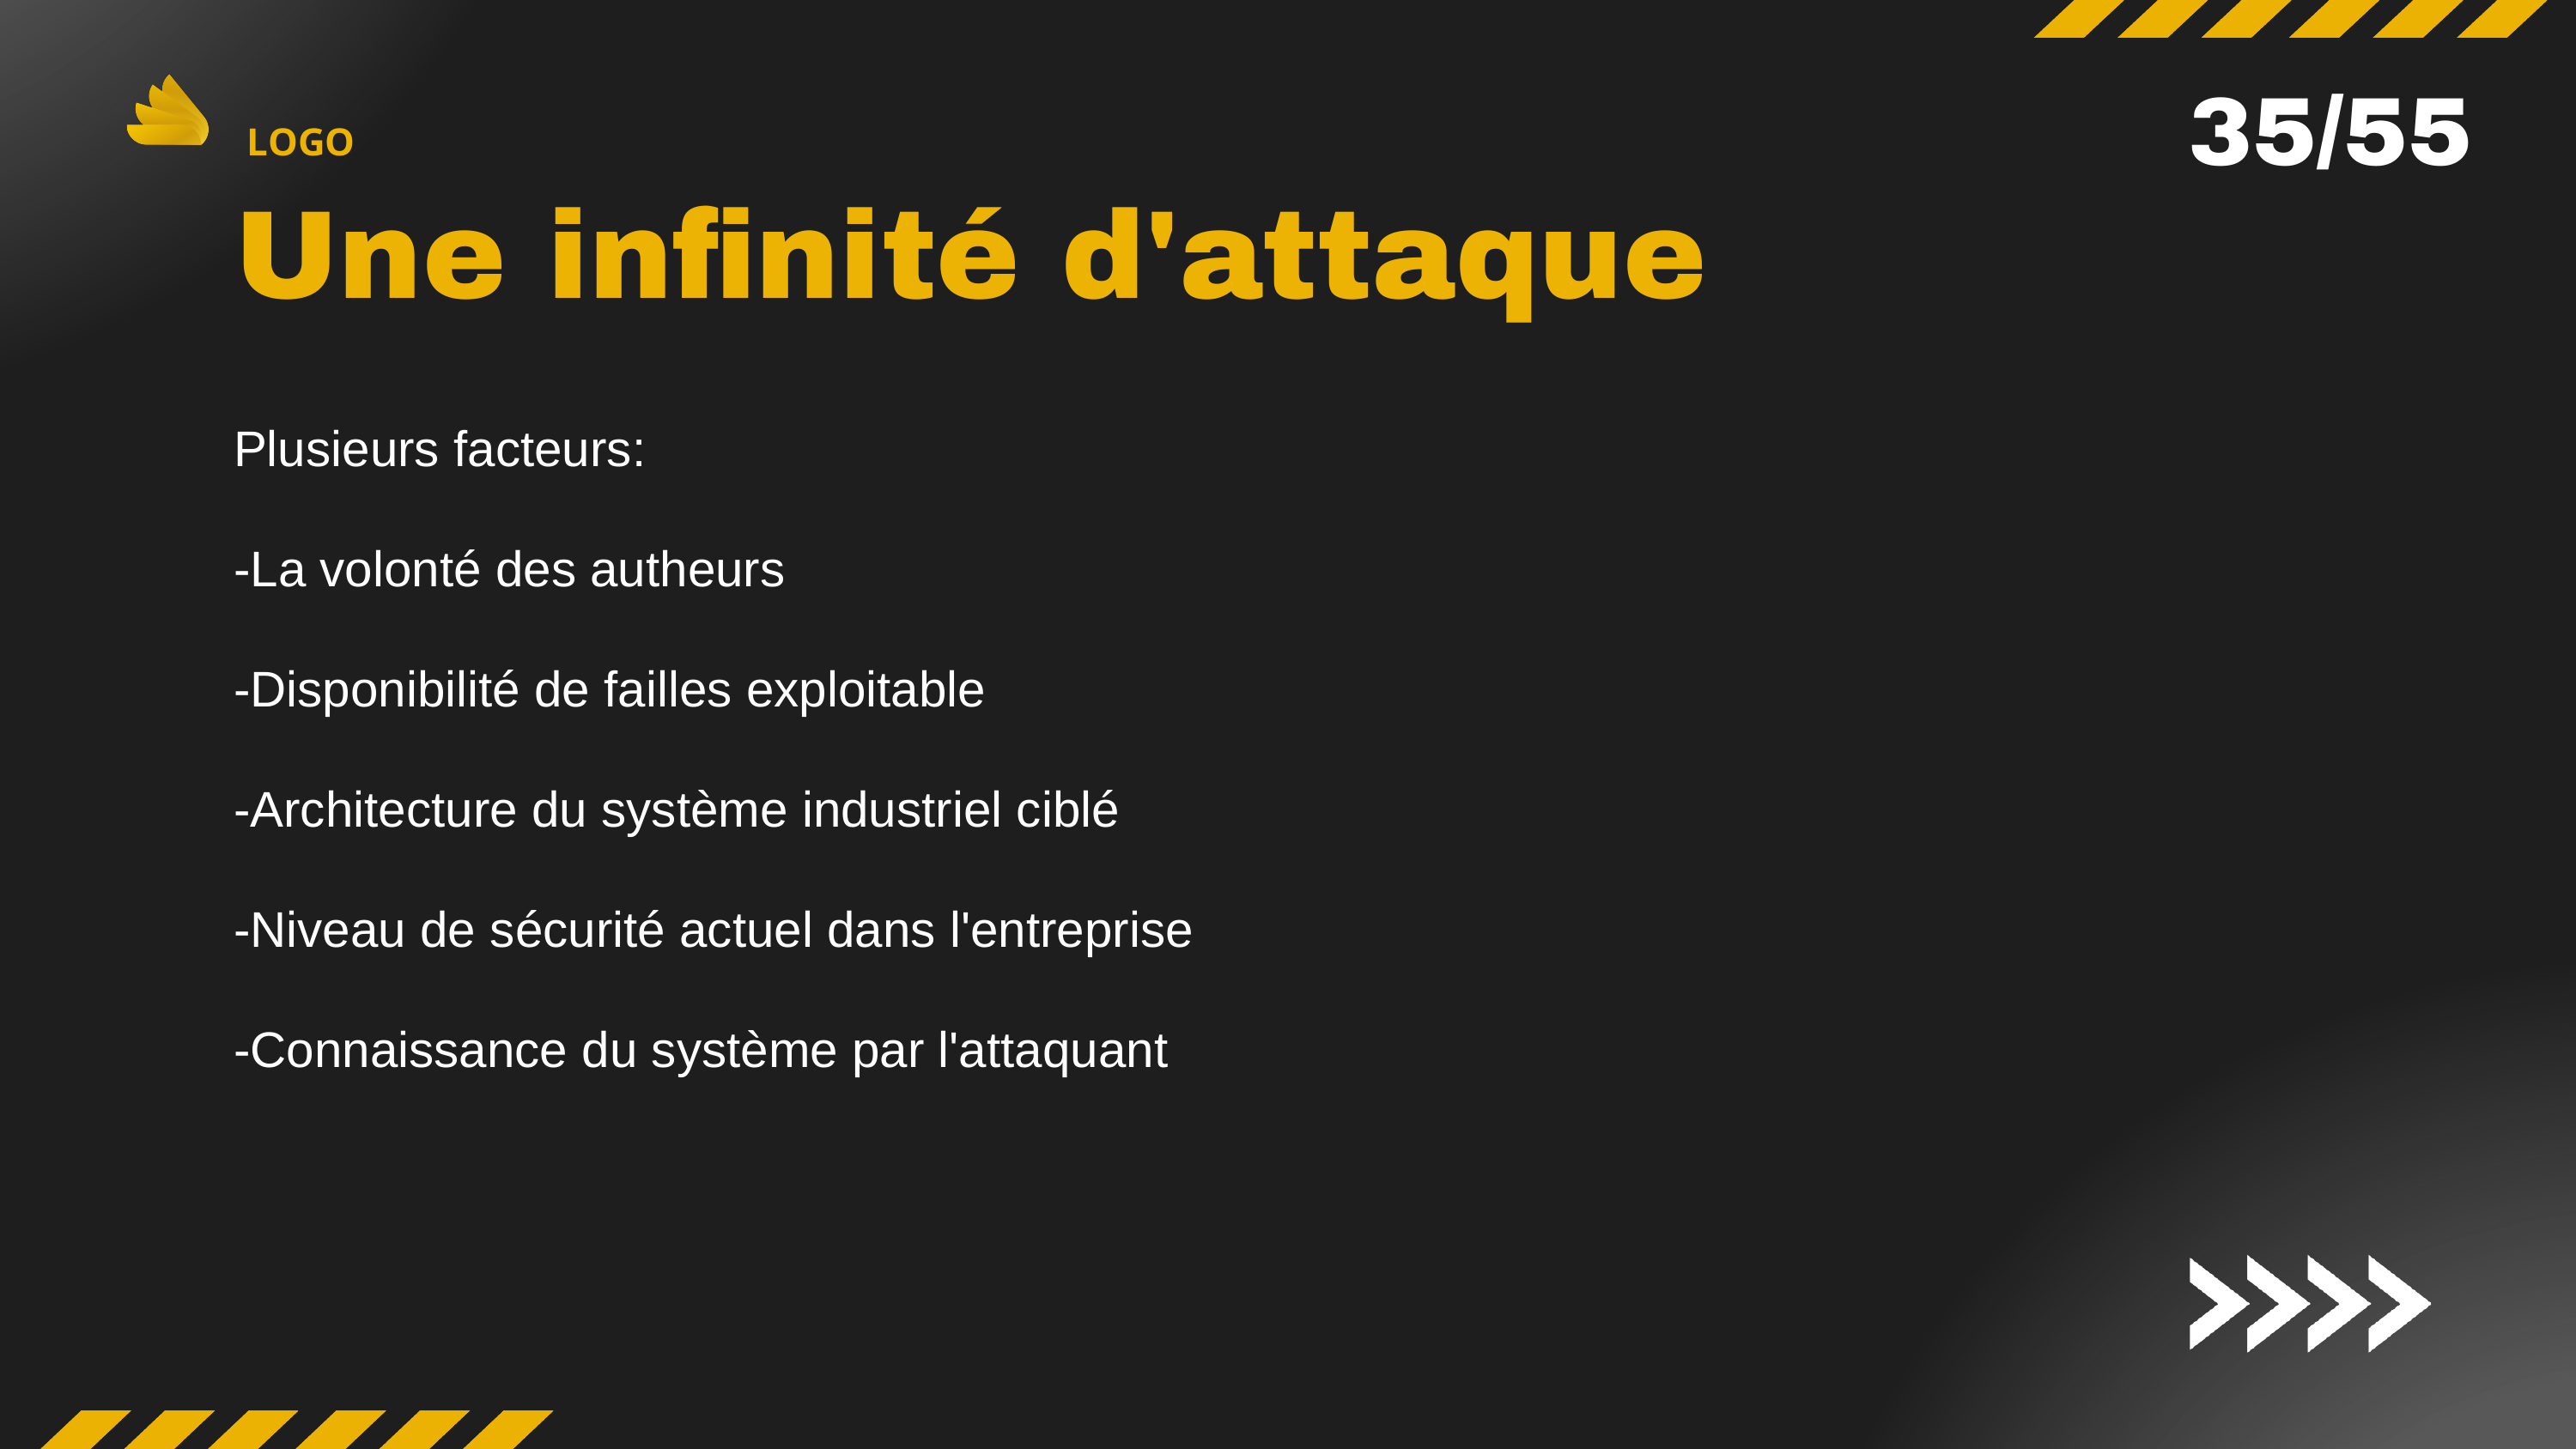

35/55
# Une infinité d'attaque
Plusieurs facteurs:

-La volonté des autheurs

-Disponibilité de failles exploitable

-Architecture du système industriel ciblé

-Niveau de sécurité actuel dans l'entreprise

-Connaissance du système par l'attaquant